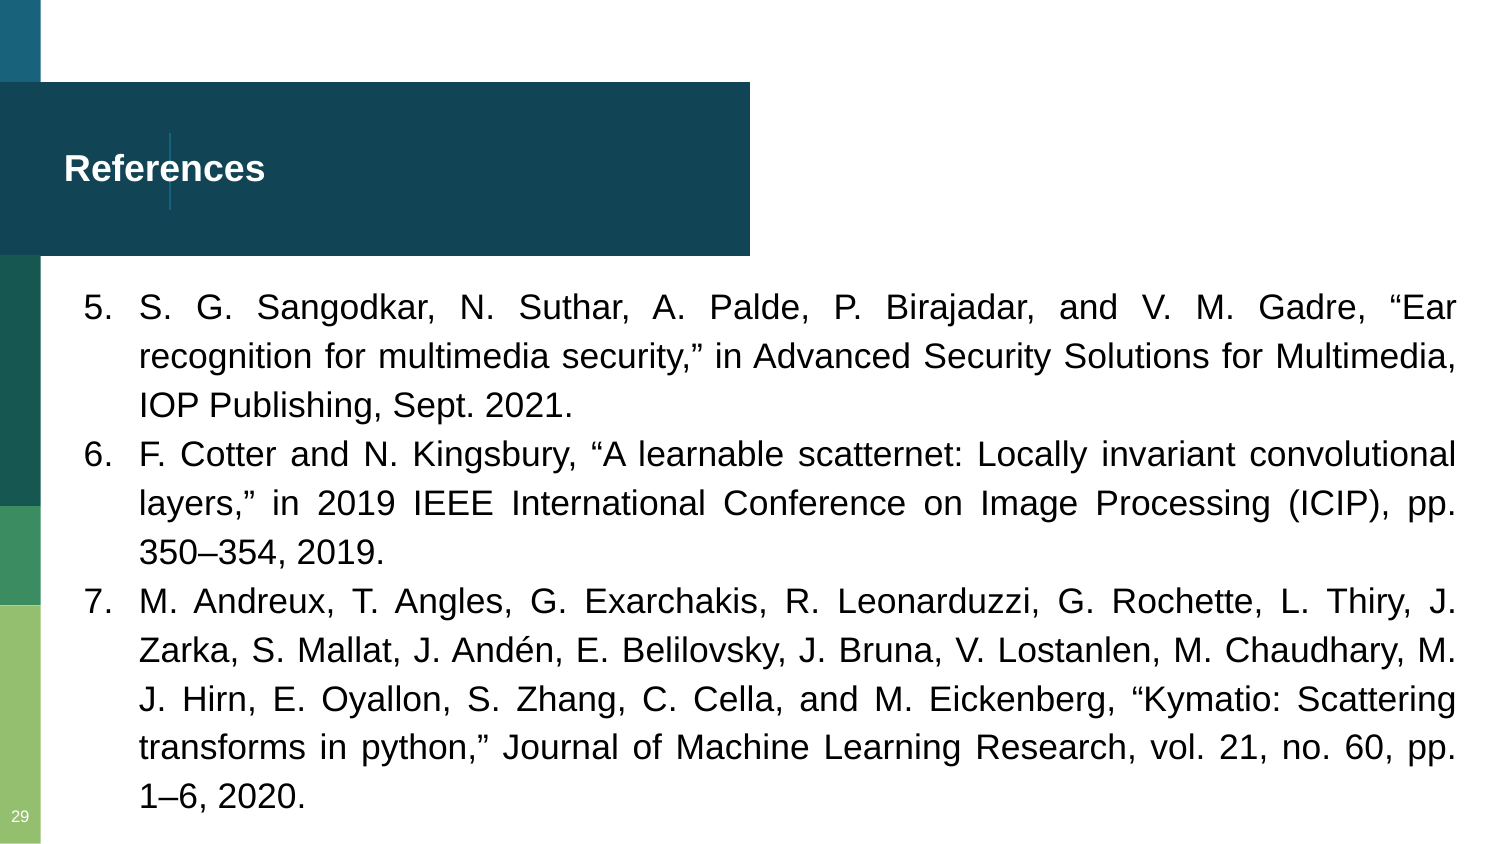

# References
S. G. Sangodkar, N. Suthar, A. Palde, P. Birajadar, and V. M. Gadre, “Ear recognition for multimedia security,” in Advanced Security Solutions for Multimedia, IOP Publishing, Sept. 2021.
F. Cotter and N. Kingsbury, “A learnable scatternet: Locally invariant convolutional layers,” in 2019 IEEE International Conference on Image Processing (ICIP), pp. 350–354, 2019.
M. Andreux, T. Angles, G. Exarchakis, R. Leonarduzzi, G. Rochette, L. Thiry, J. Zarka, S. Mallat, J. Andén, E. Belilovsky, J. Bruna, V. Lostanlen, M. Chaudhary, M. J. Hirn, E. Oyallon, S. Zhang, C. Cella, and M. Eickenberg, “Kymatio: Scattering transforms in python,” Journal of Machine Learning Research, vol. 21, no. 60, pp. 1–6, 2020.
29